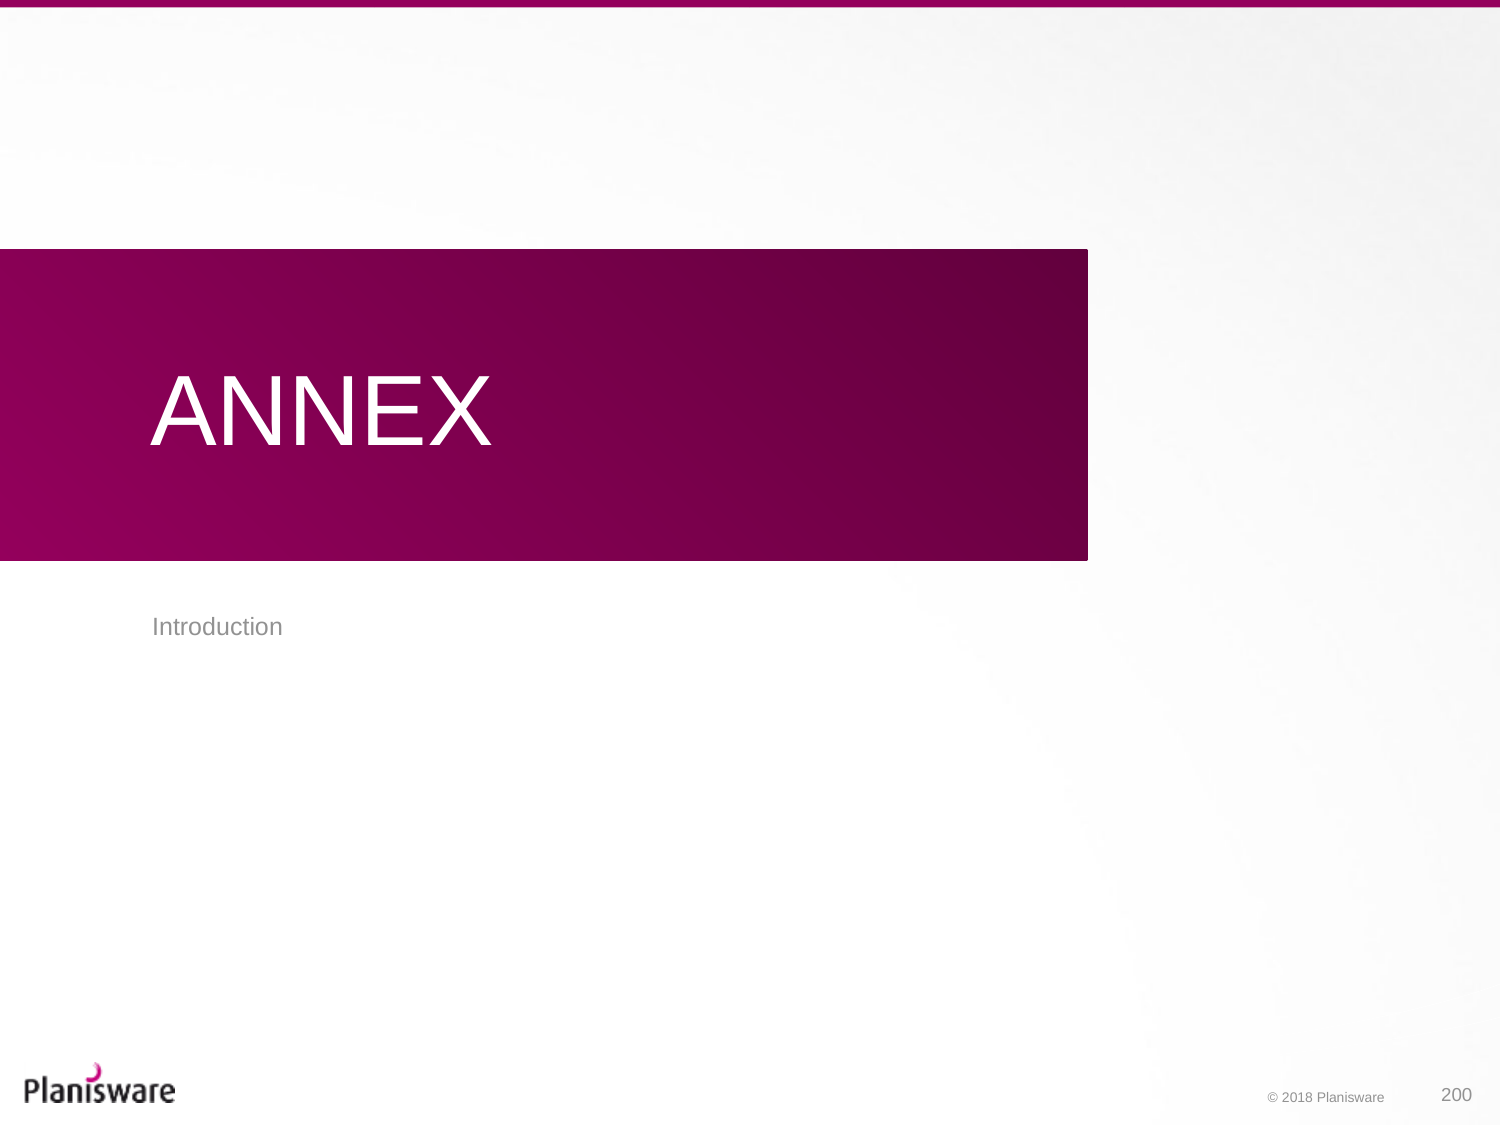

# ANNEX
Introduction
© 2018 Planisware
200